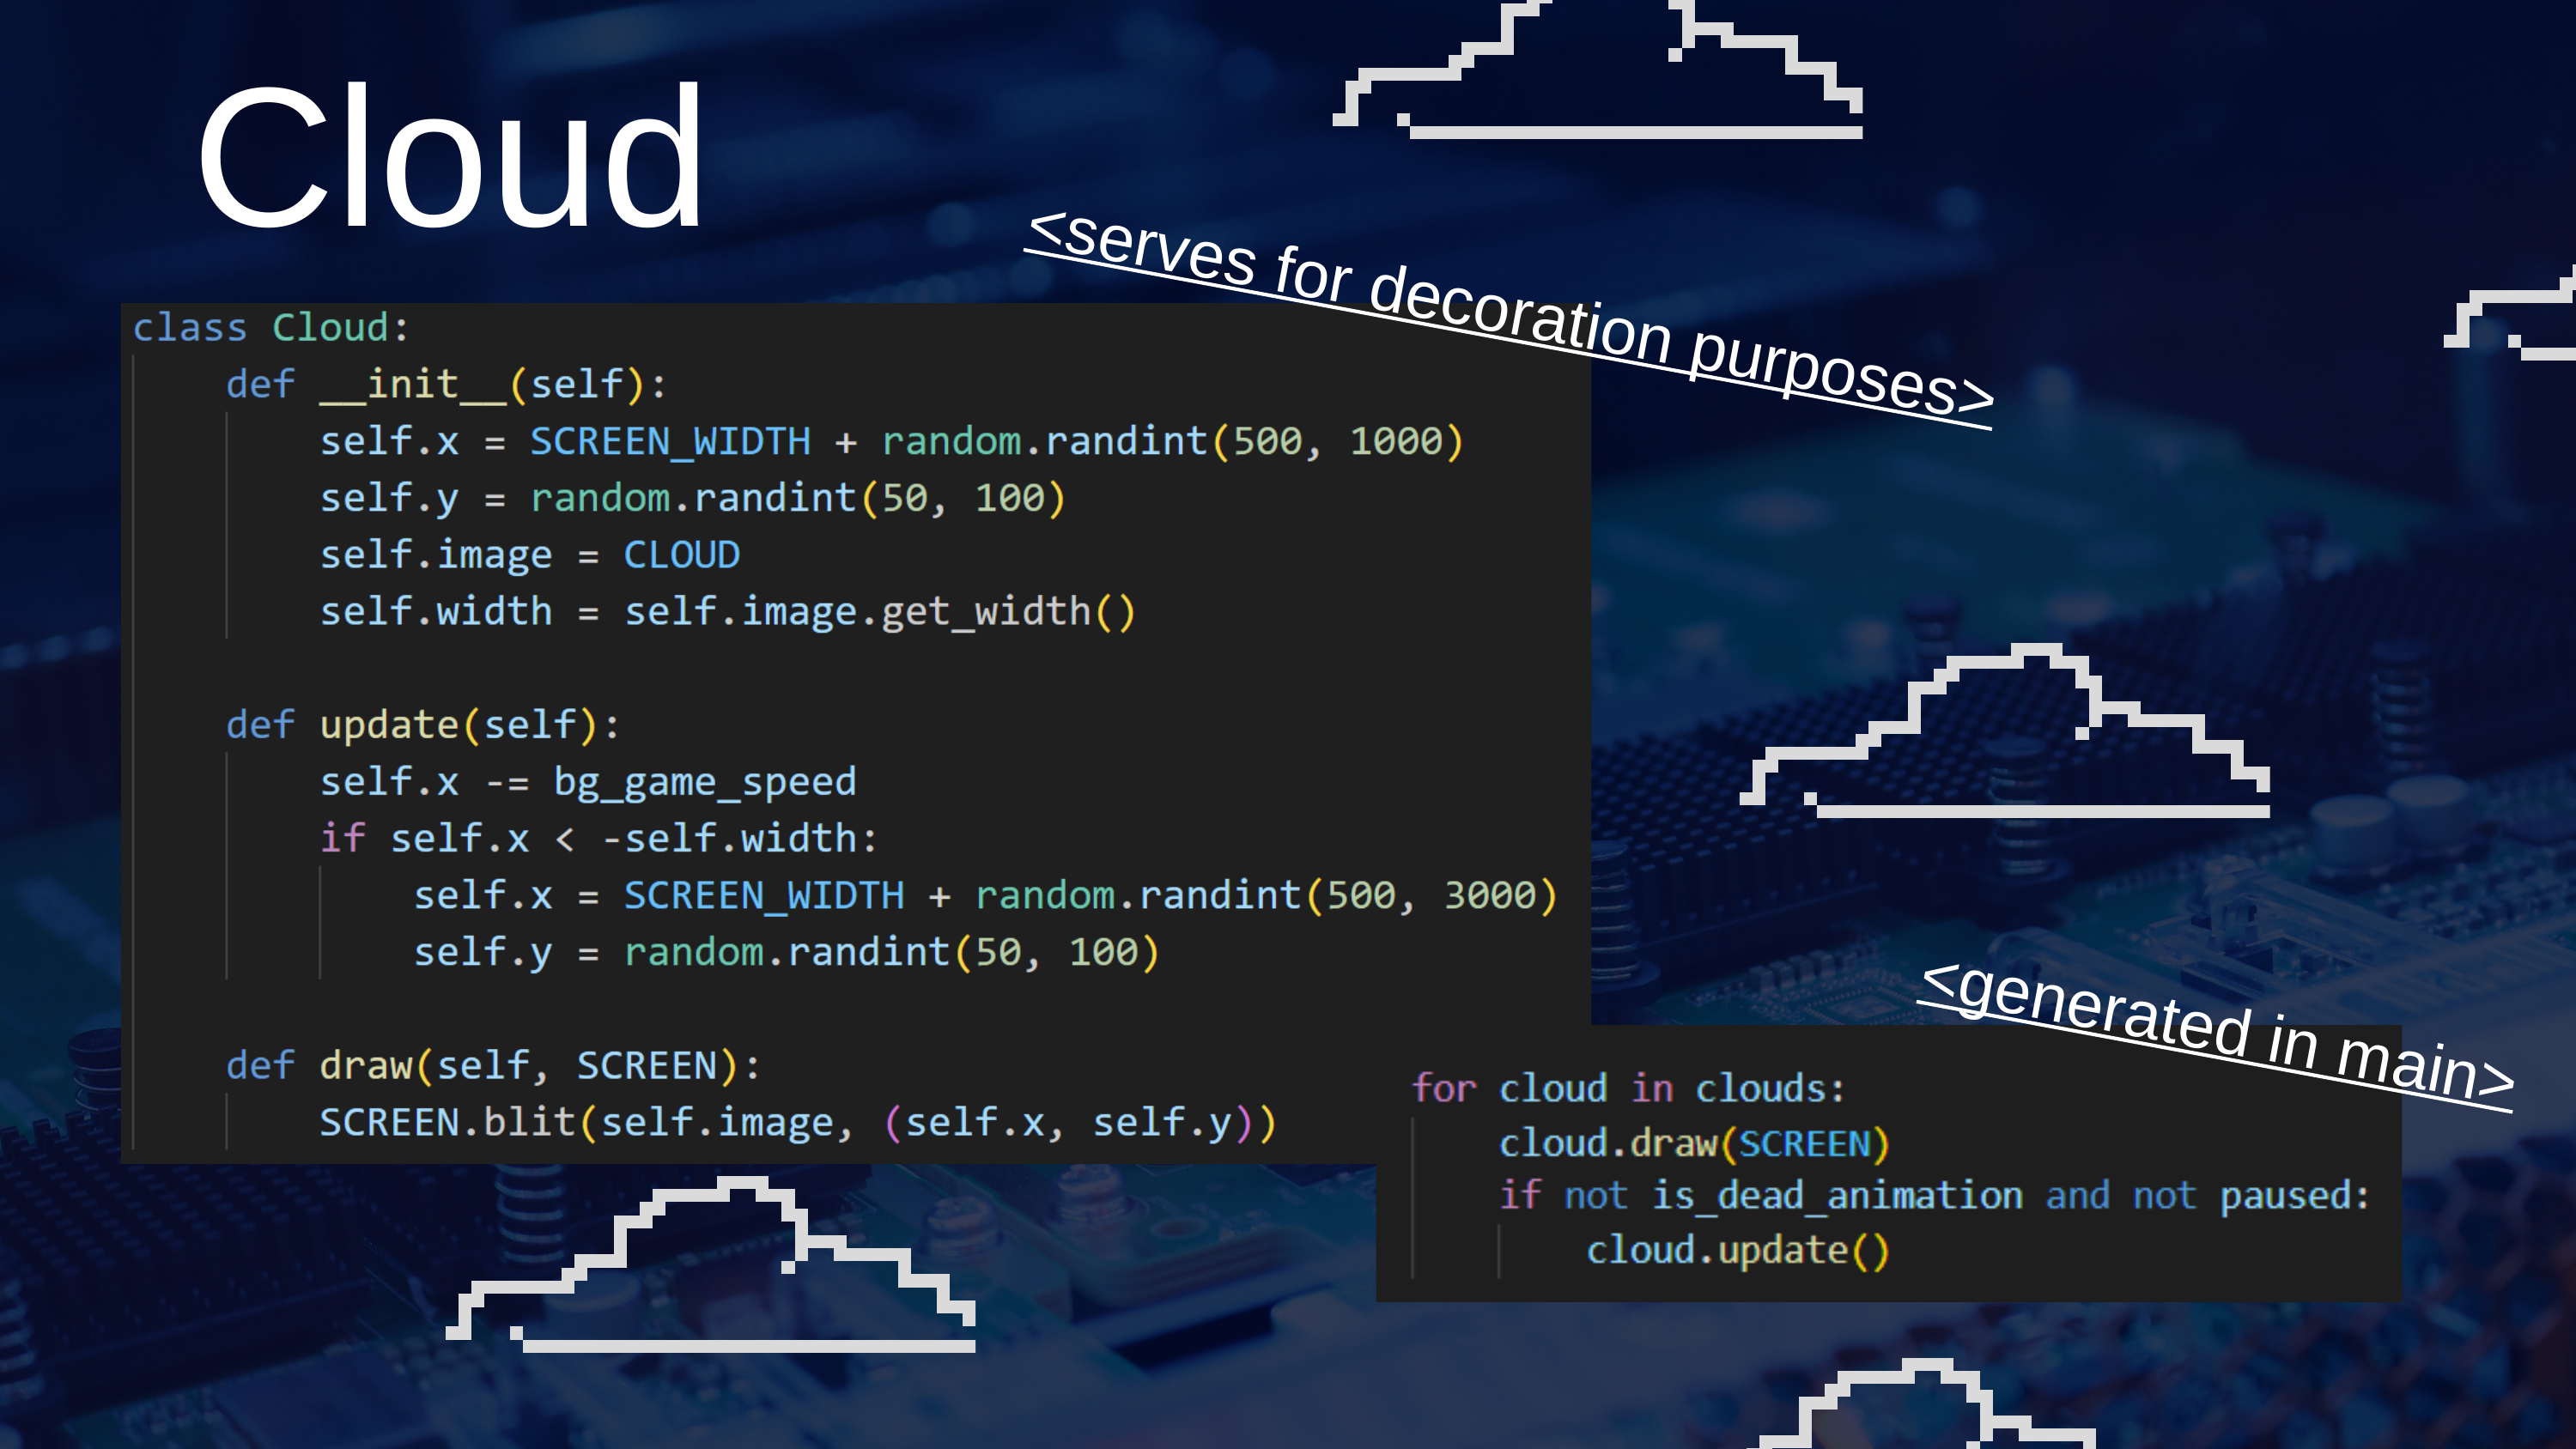

Cloud

<serves for decoration purposes>

<generated in main>